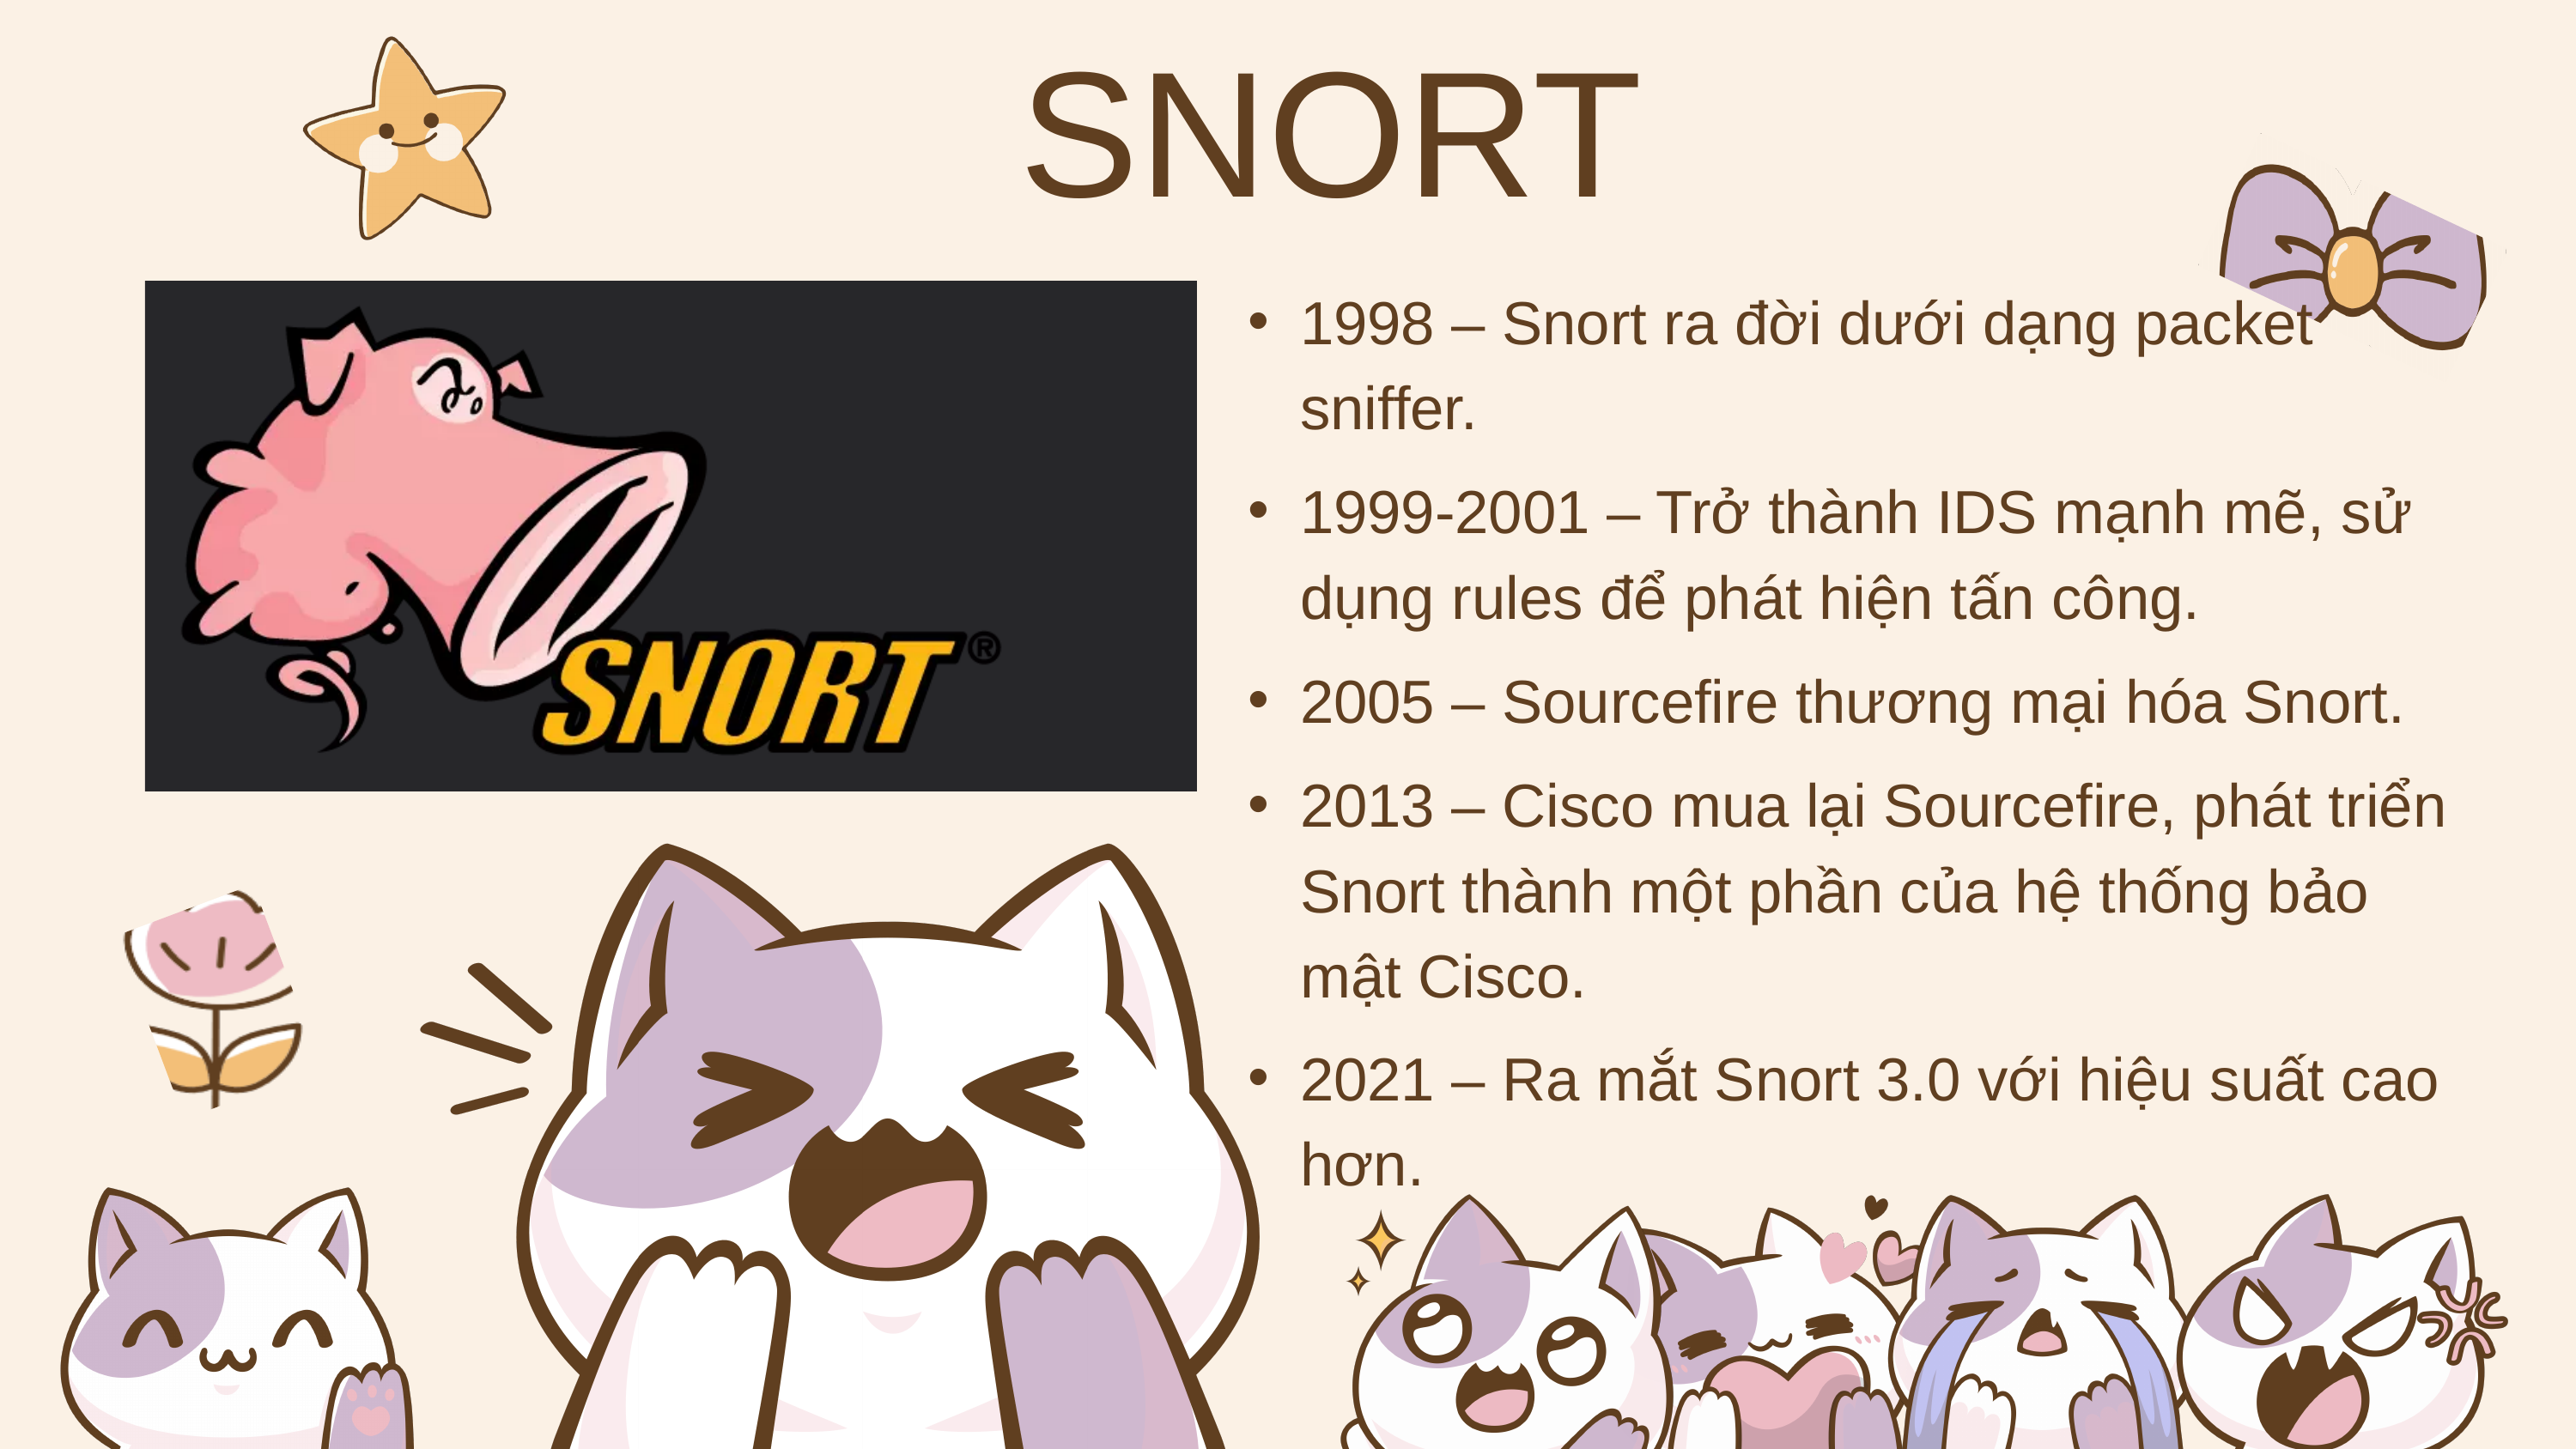

SNORT

1998 – Snort ra đời dưới dạng packet sniffer.

1999-2001 – Trở thành IDS mạnh mẽ, sử dụng rules để phát hiện tấn công.
2005 – Sourcefire thương mại hóa Snort.
2013 – Cisco mua lại Sourcefire, phát triển Snort thành một phần của hệ thống bảo mật Cisco.

2021 – Ra mắt Snort 3.0 với hiệu suất cao hơn.